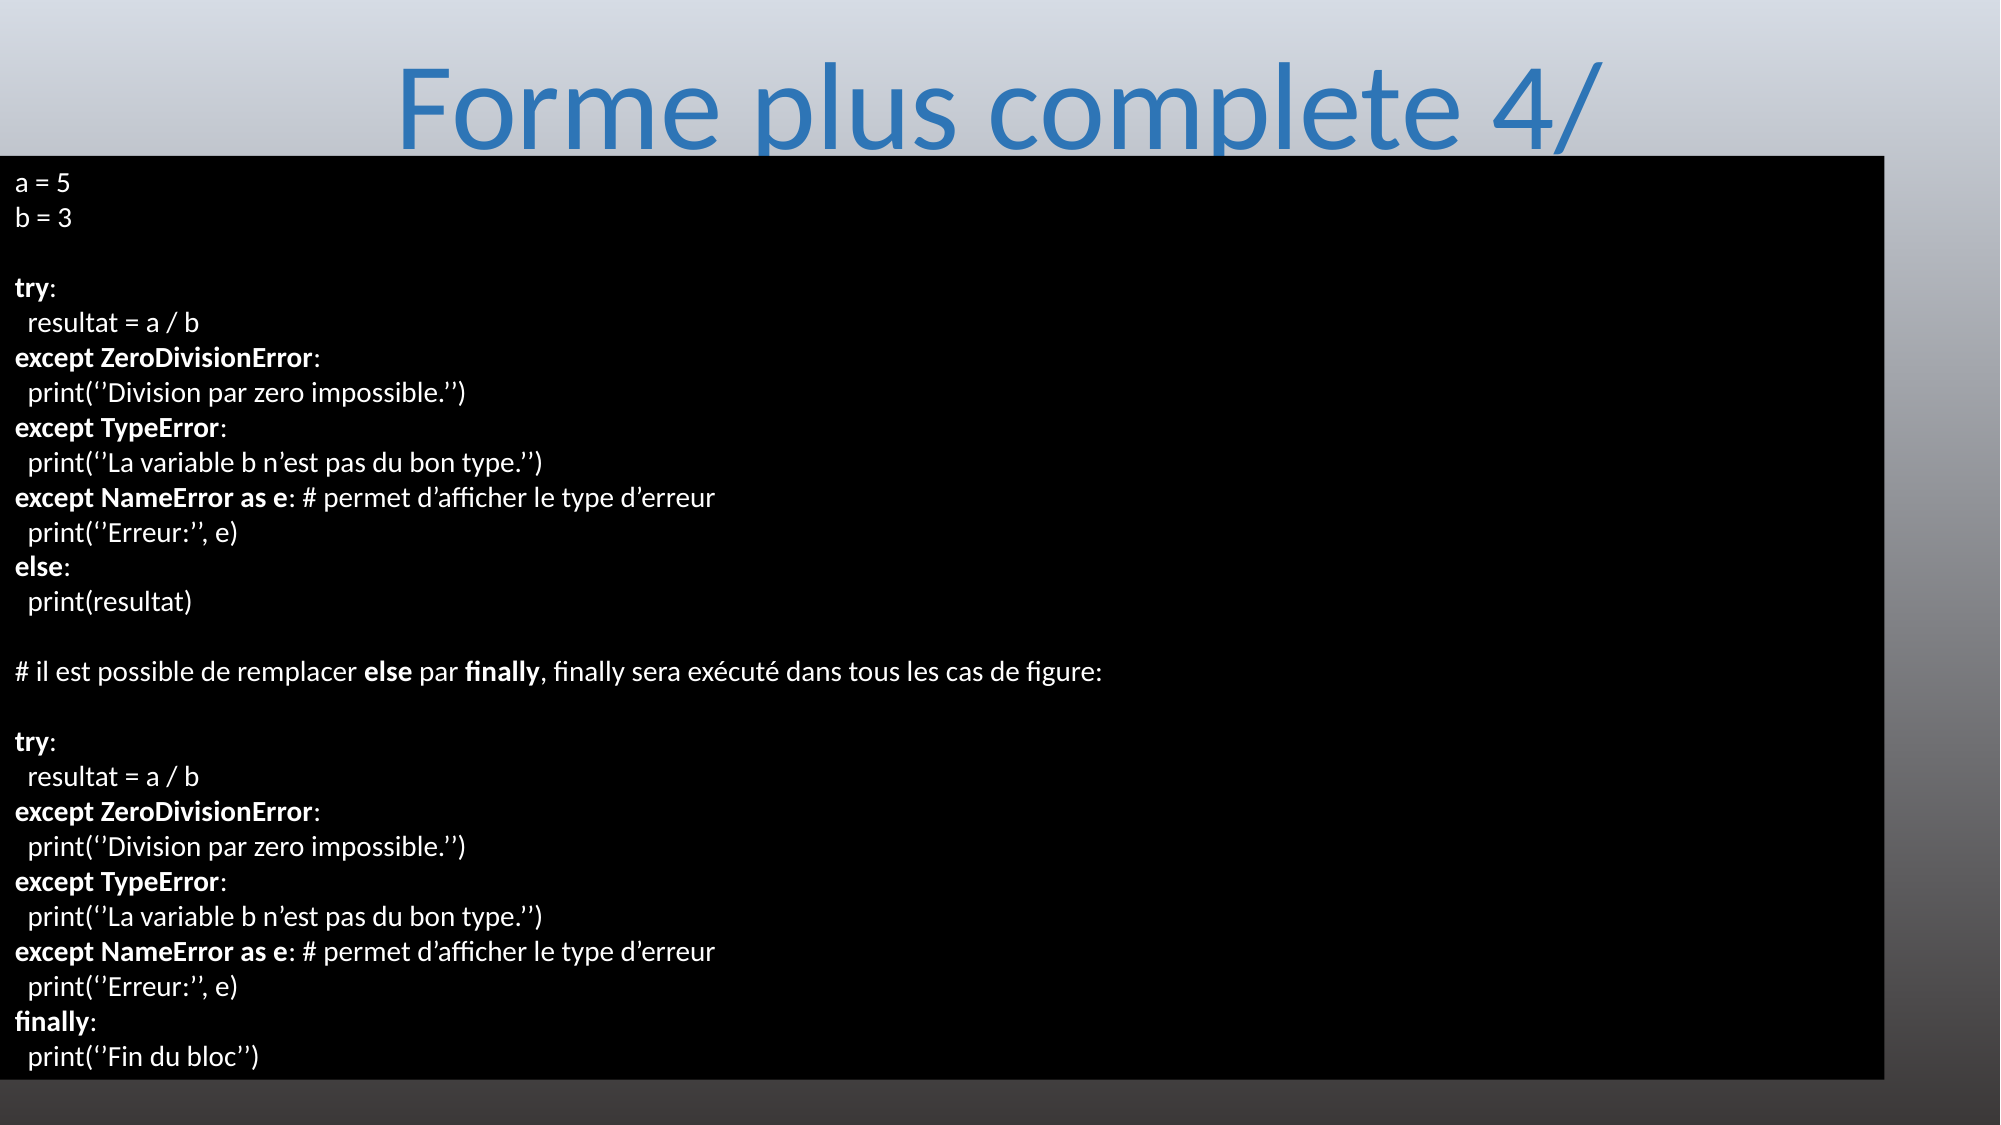

# Forme plus complete 4/
a = 5
b = 3

try:
  resultat = a / b
except ZeroDivisionError:
  print(‘’Division par zero impossible.’’)
except TypeError:
  print(‘’La variable b n’est pas du bon type.’’)
except NameError as e: # permet d’afficher le type d’erreur
  print(‘’Erreur:’’, e)
else:
  print(resultat)

# il est possible de remplacer else par finally, finally sera exécuté dans tous les cas de figure:

try:
  resultat = a / b
except ZeroDivisionError:
  print(‘’Division par zero impossible.’’)
except TypeError:
  print(‘’La variable b n’est pas du bon type.’’)
except NameError as e: # permet d’afficher le type d’erreur
  print(‘’Erreur:’’, e)
finally:
  print(‘’Fin du bloc’’)